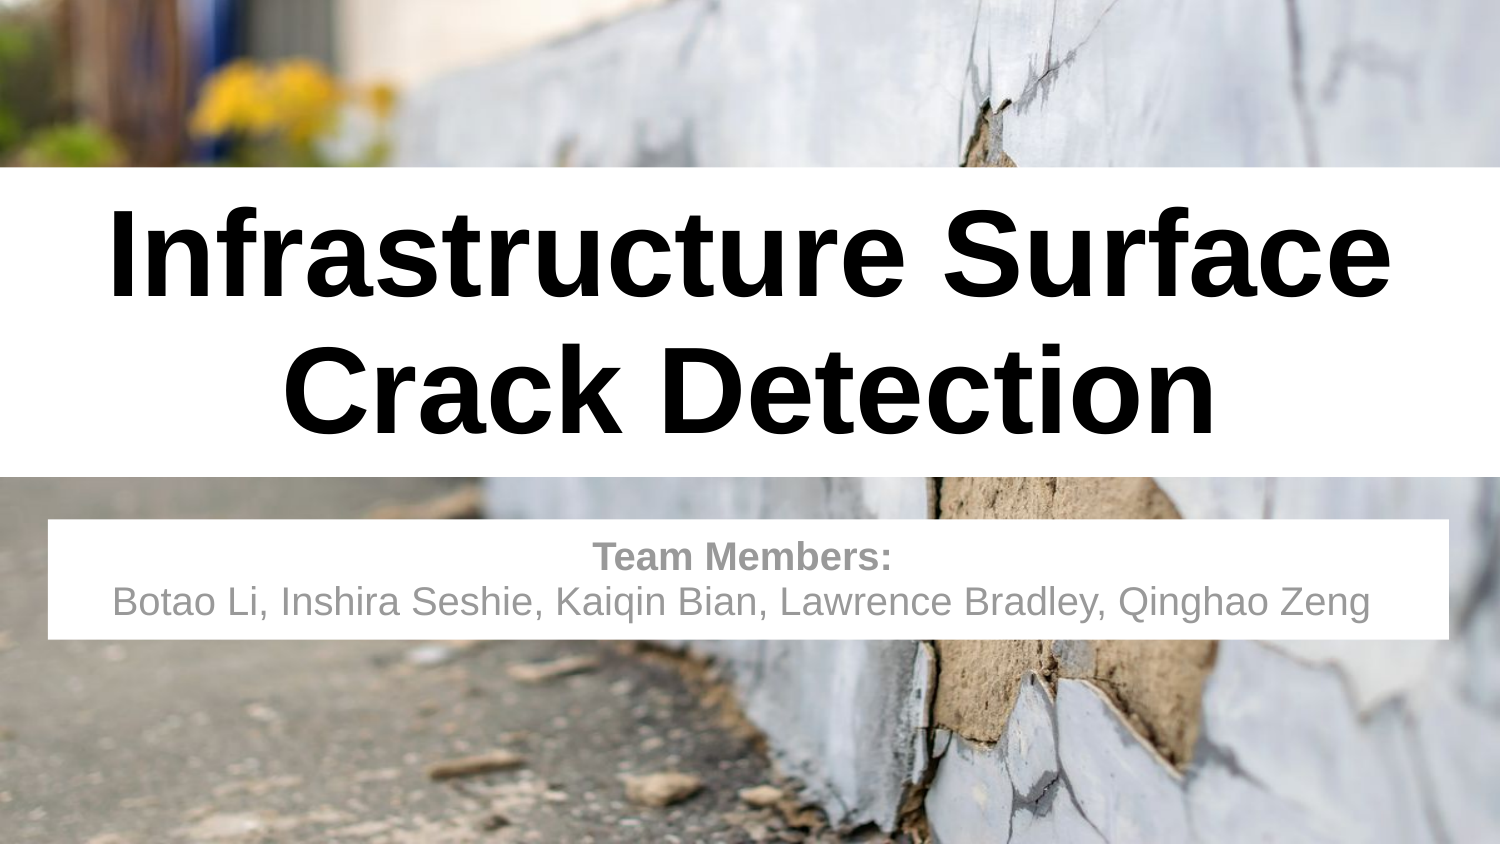

Infrastructure Surface Crack Detection
Team Members:
Botao Li, Inshira Seshie, Kaiqin Bian, Lawrence Bradley, Qinghao Zeng